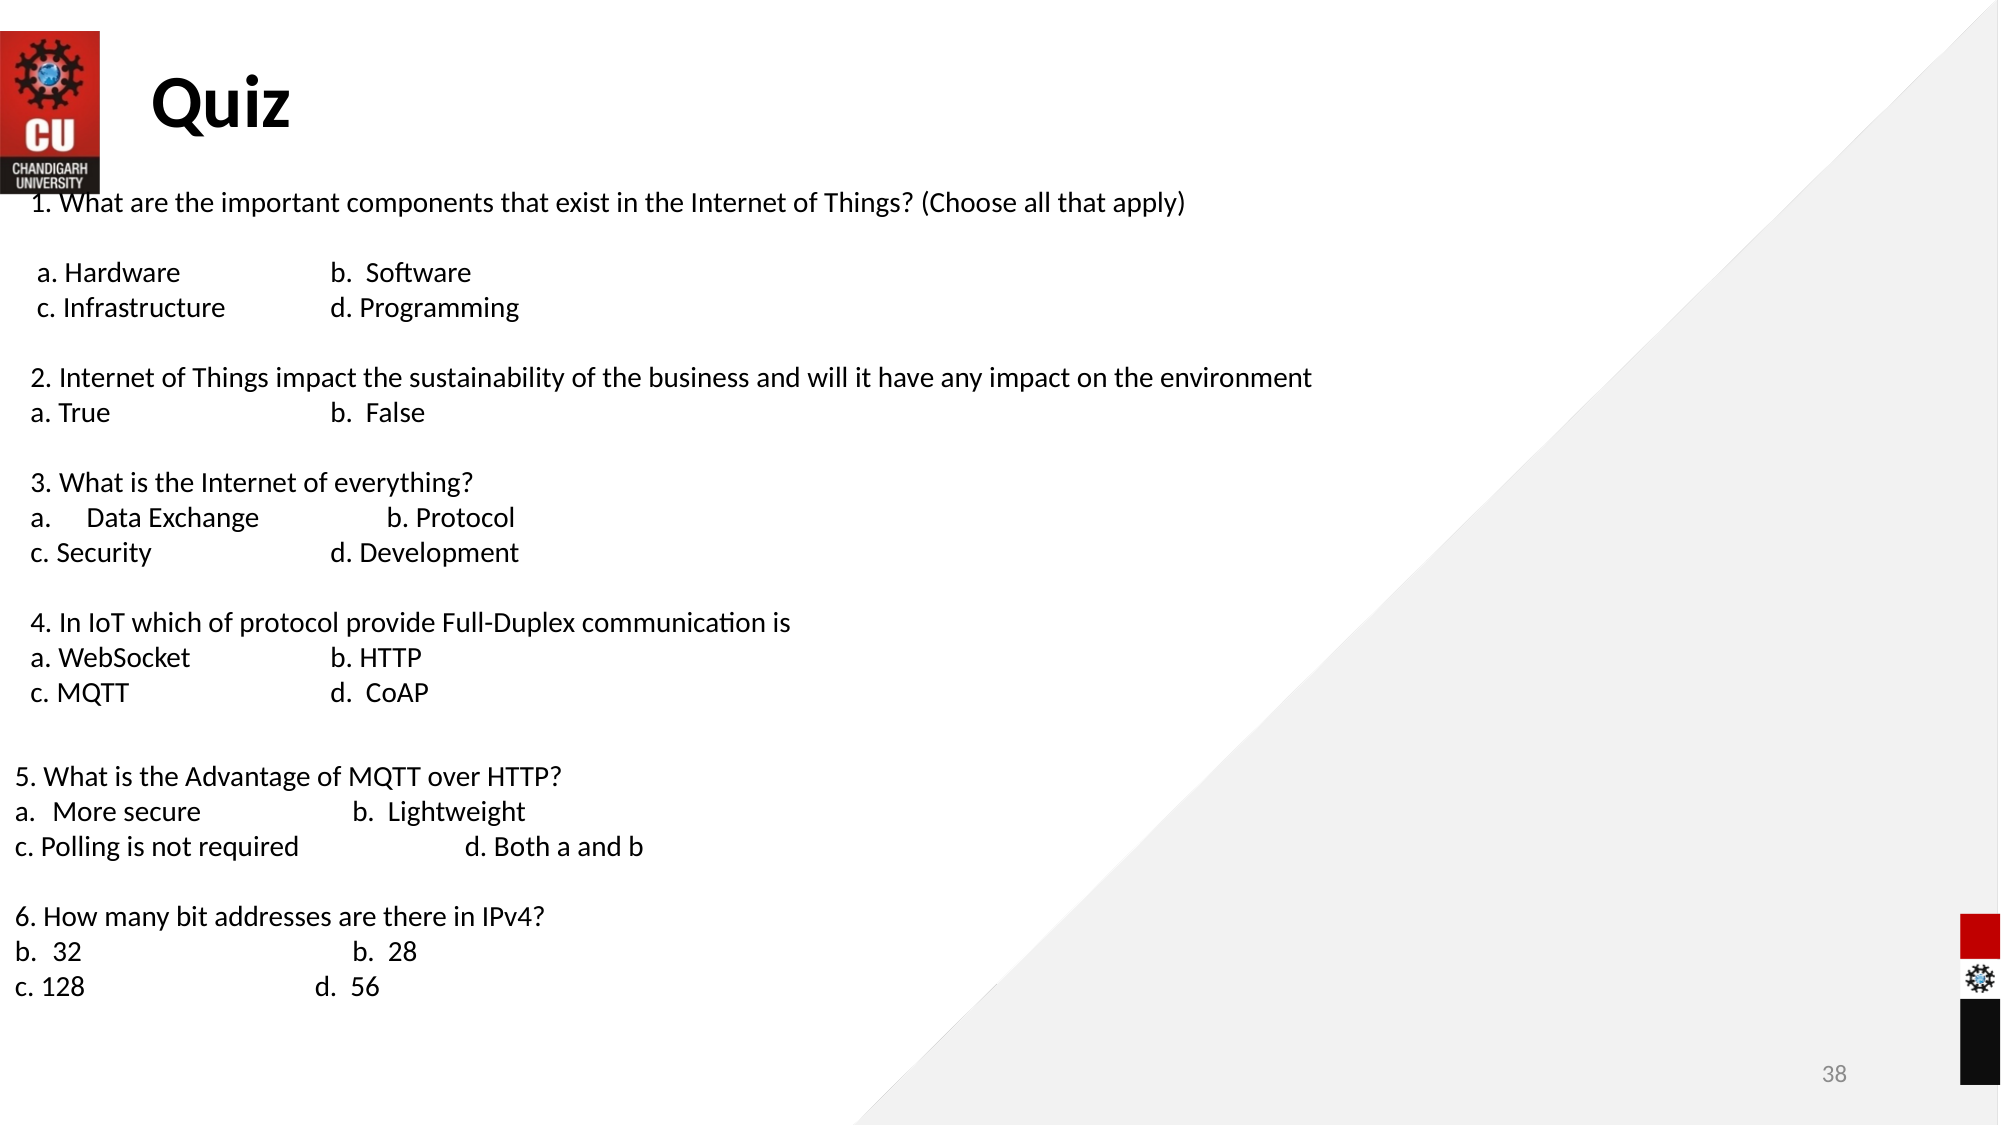

Quiz
1. What are the important components that exist in the Internet of Things? (Choose all that apply)

 a. Hardware	b.  Software
 c. Infrastructure	d. Programming

2. Internet of Things impact the sustainability of the business and will it have any impact on the environment
a. True		b.  False

3. What is the Internet of everything?
Data Exchange	b. Protocol
c. Security		d. Development

4. In IoT which of protocol provide Full-Duplex communication is
a. WebSocket	b. HTTP
c. MQTT		d.  CoAP
5. What is the Advantage of MQTT over HTTP?
More secure		b.  Lightweight
c. Polling is not required		d. Both a and b

6. How many bit addresses are there in IPv4?
32		b.  28
c. 128		d.  56
38